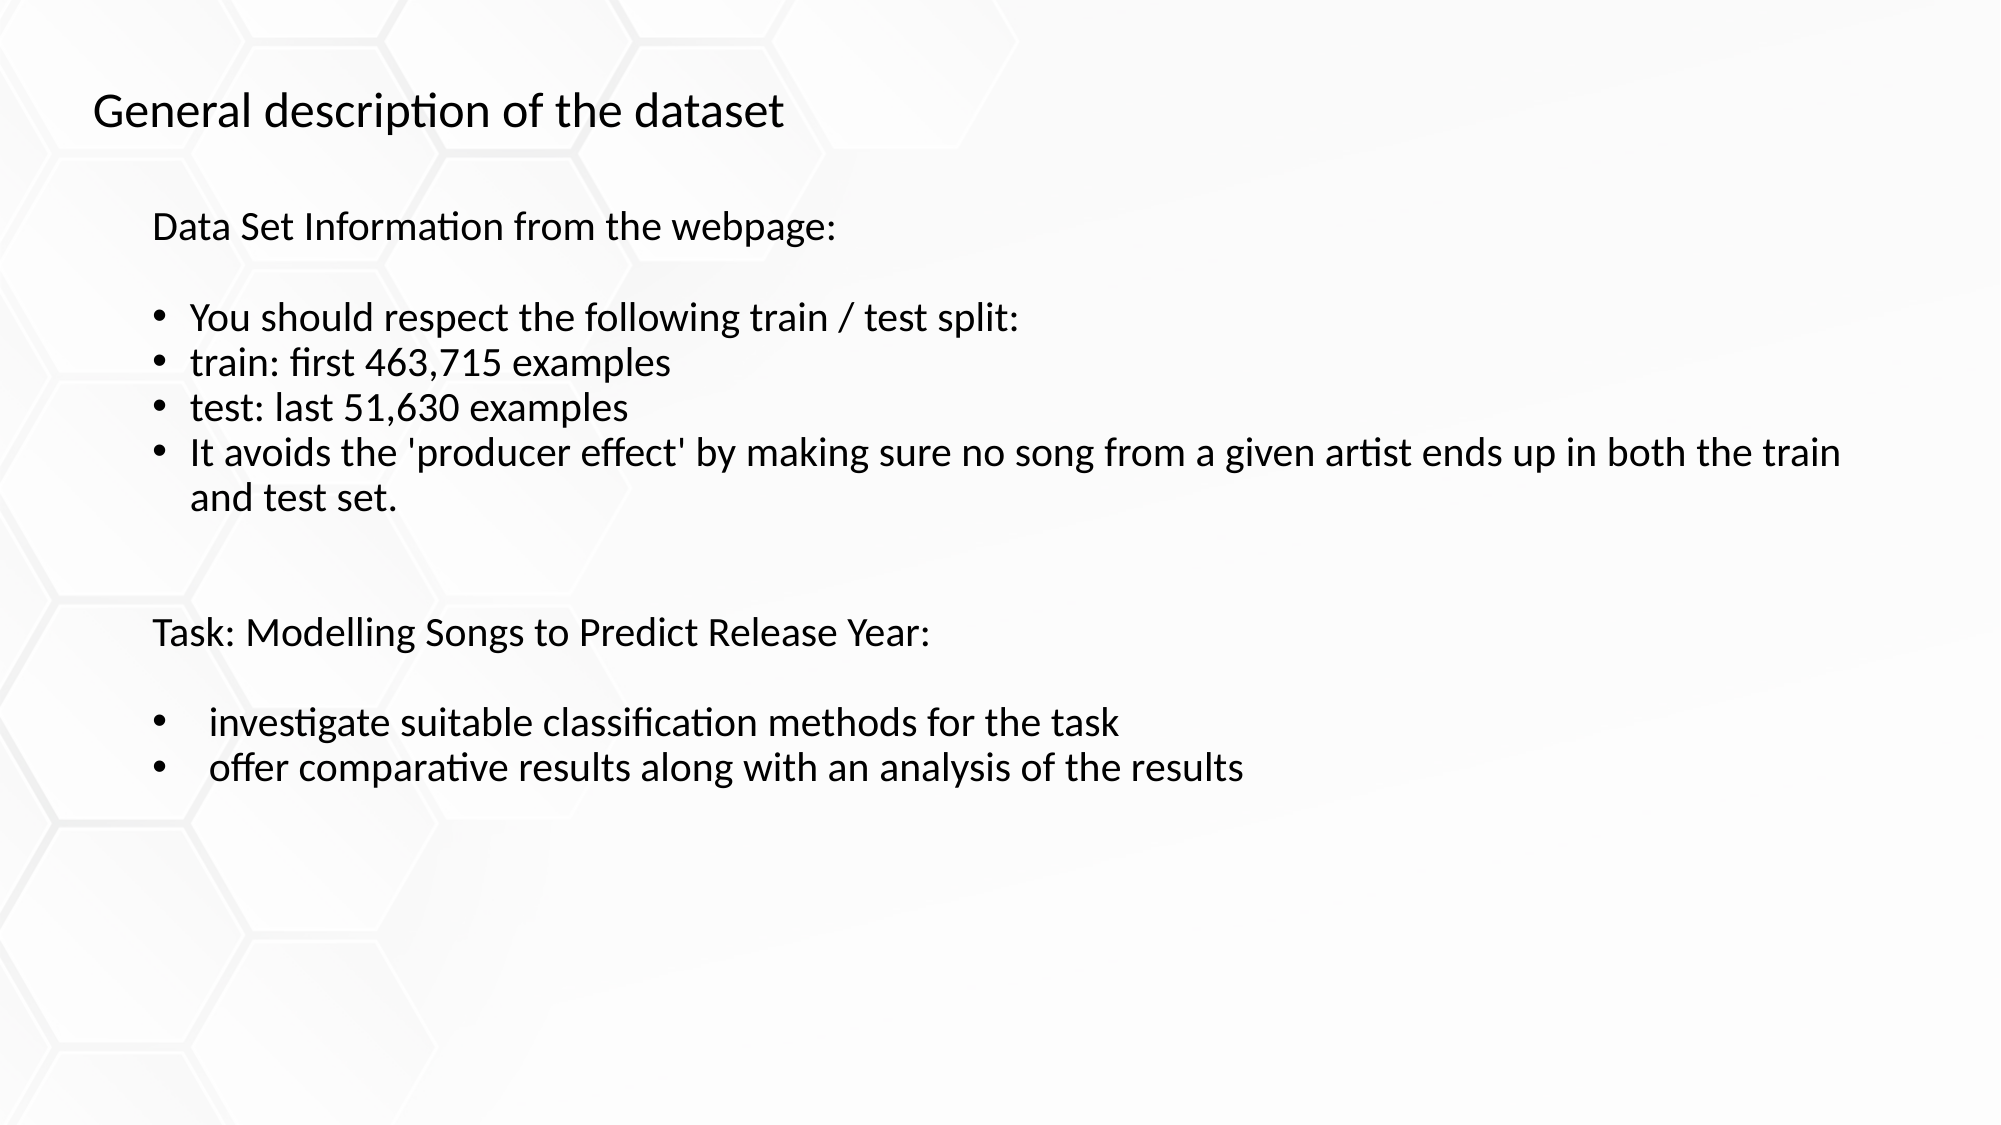

# General description of the dataset
Data Set Information from the webpage:

You should respect the following train / test split:
train: first 463,715 examples
test: last 51,630 examples
It avoids the 'producer effect' by making sure no song from a given artist ends up in both the train and test set.

Task: Modelling Songs to Predict Release Year:

investigate suitable classification methods for the task
offer comparative results along with an analysis of the results